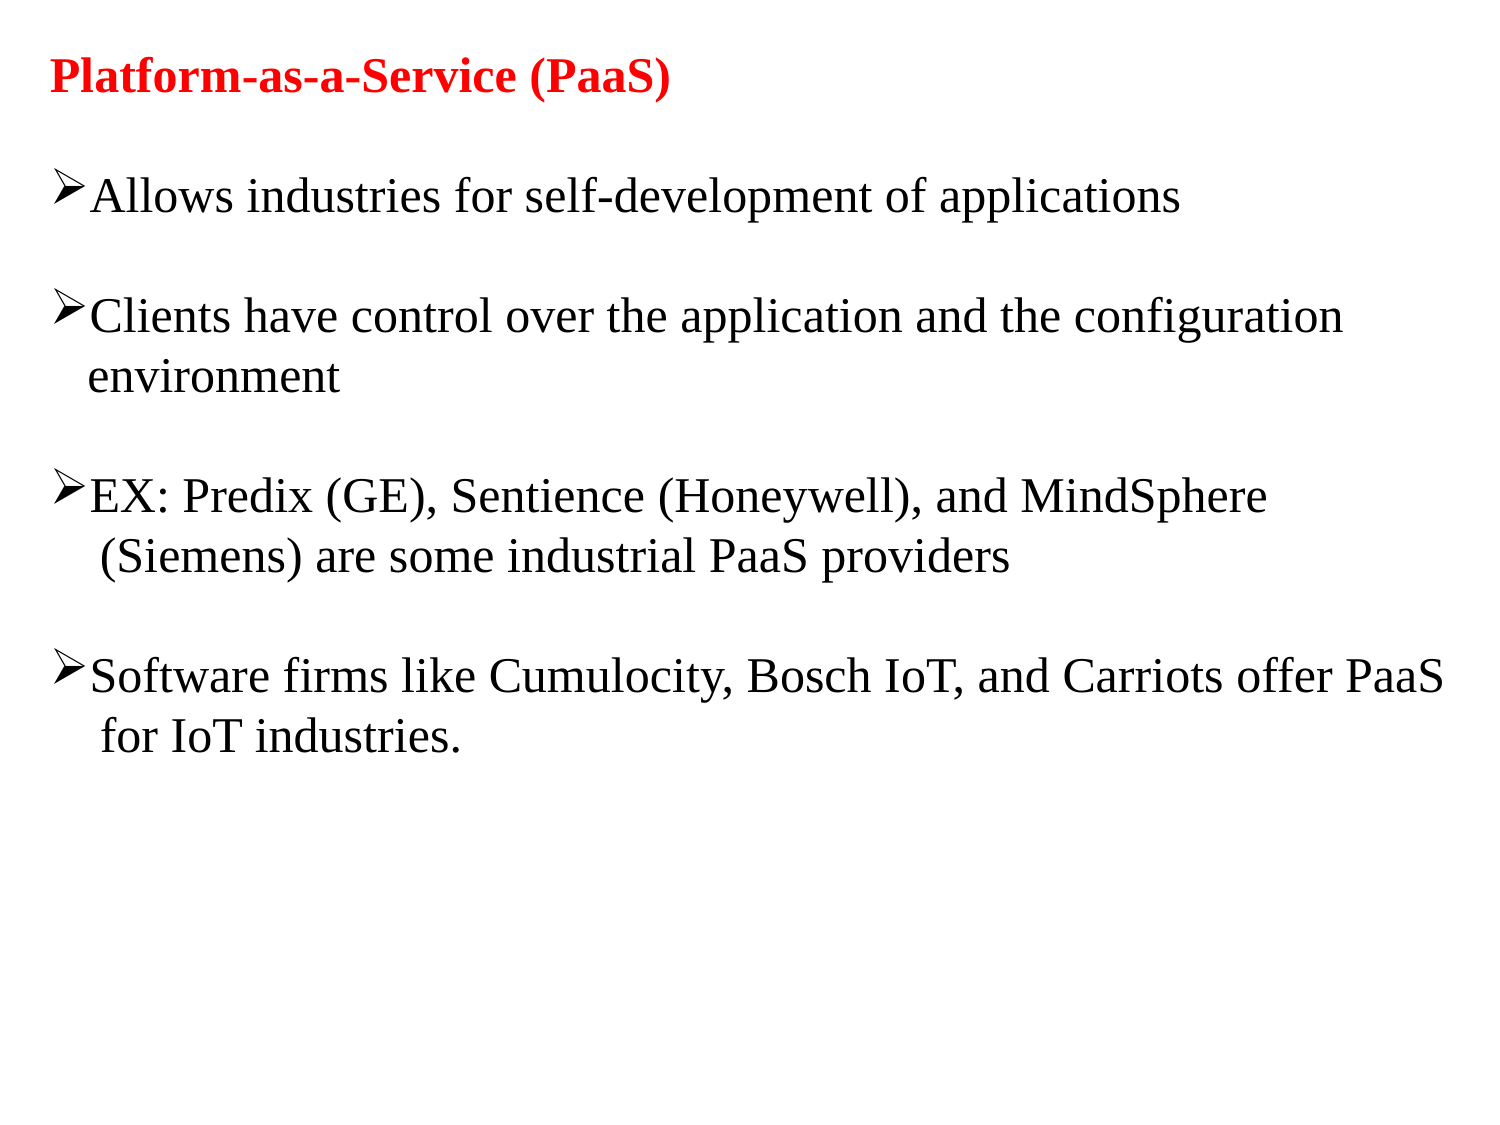

Platform-as-a-Service (PaaS)

Allows industries for self-development of applications

Clients have control over the application and the configuration
   environment

EX: Predix (GE), Sentience (Honeywell), and MindSphere
    (Siemens) are some industrial PaaS providers

Software firms like Cumulocity, Bosch IoT, and Carriots offer PaaS
    for IoT industries.